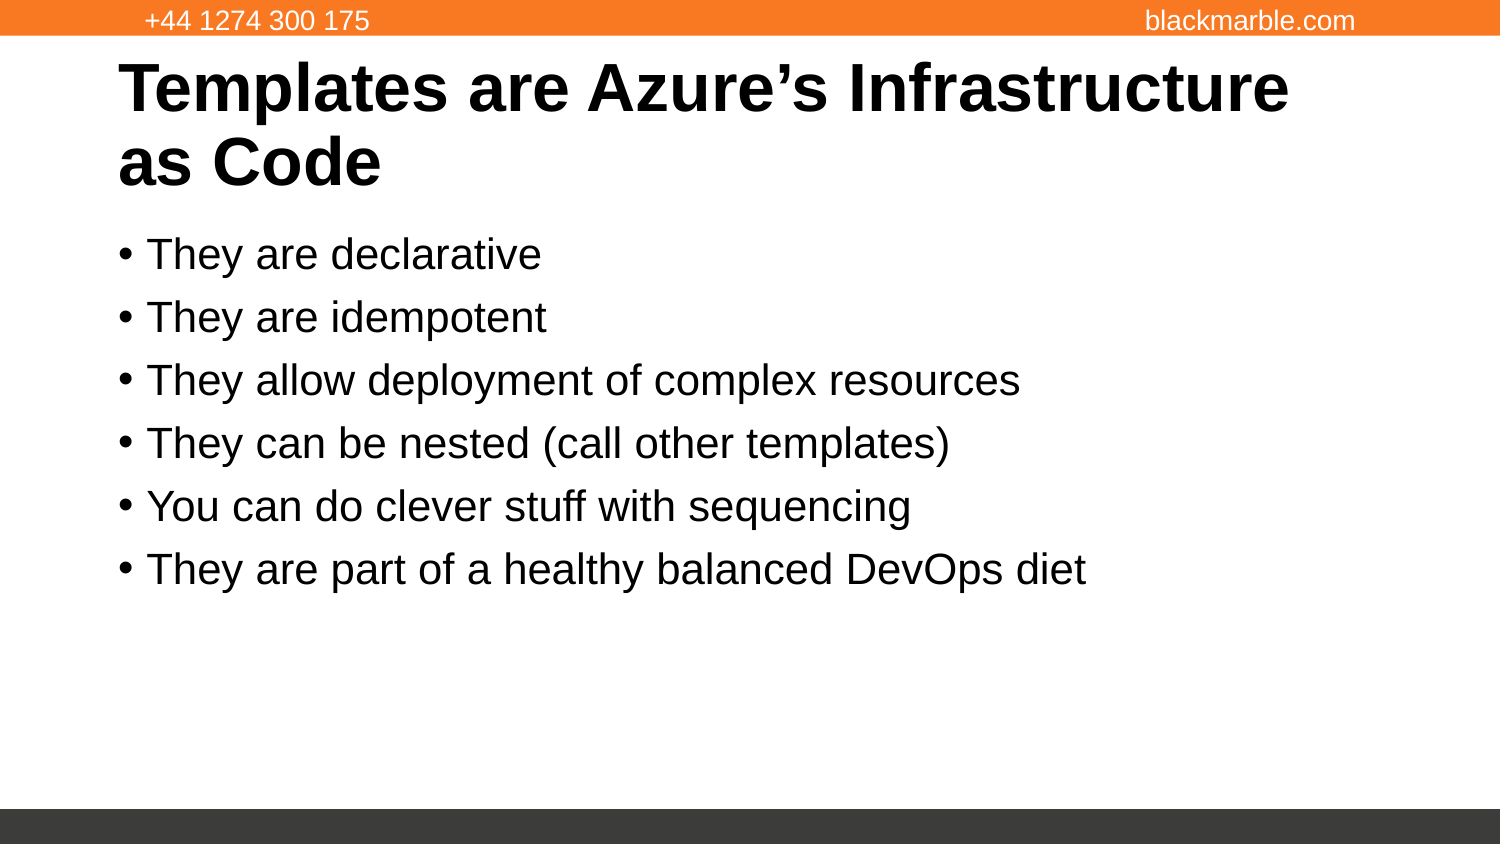

# Templates are Azure’s Infrastructure as Code
They are declarative
They are idempotent
They allow deployment of complex resources
They can be nested (call other templates)
You can do clever stuff with sequencing
They are part of a healthy balanced DevOps diet